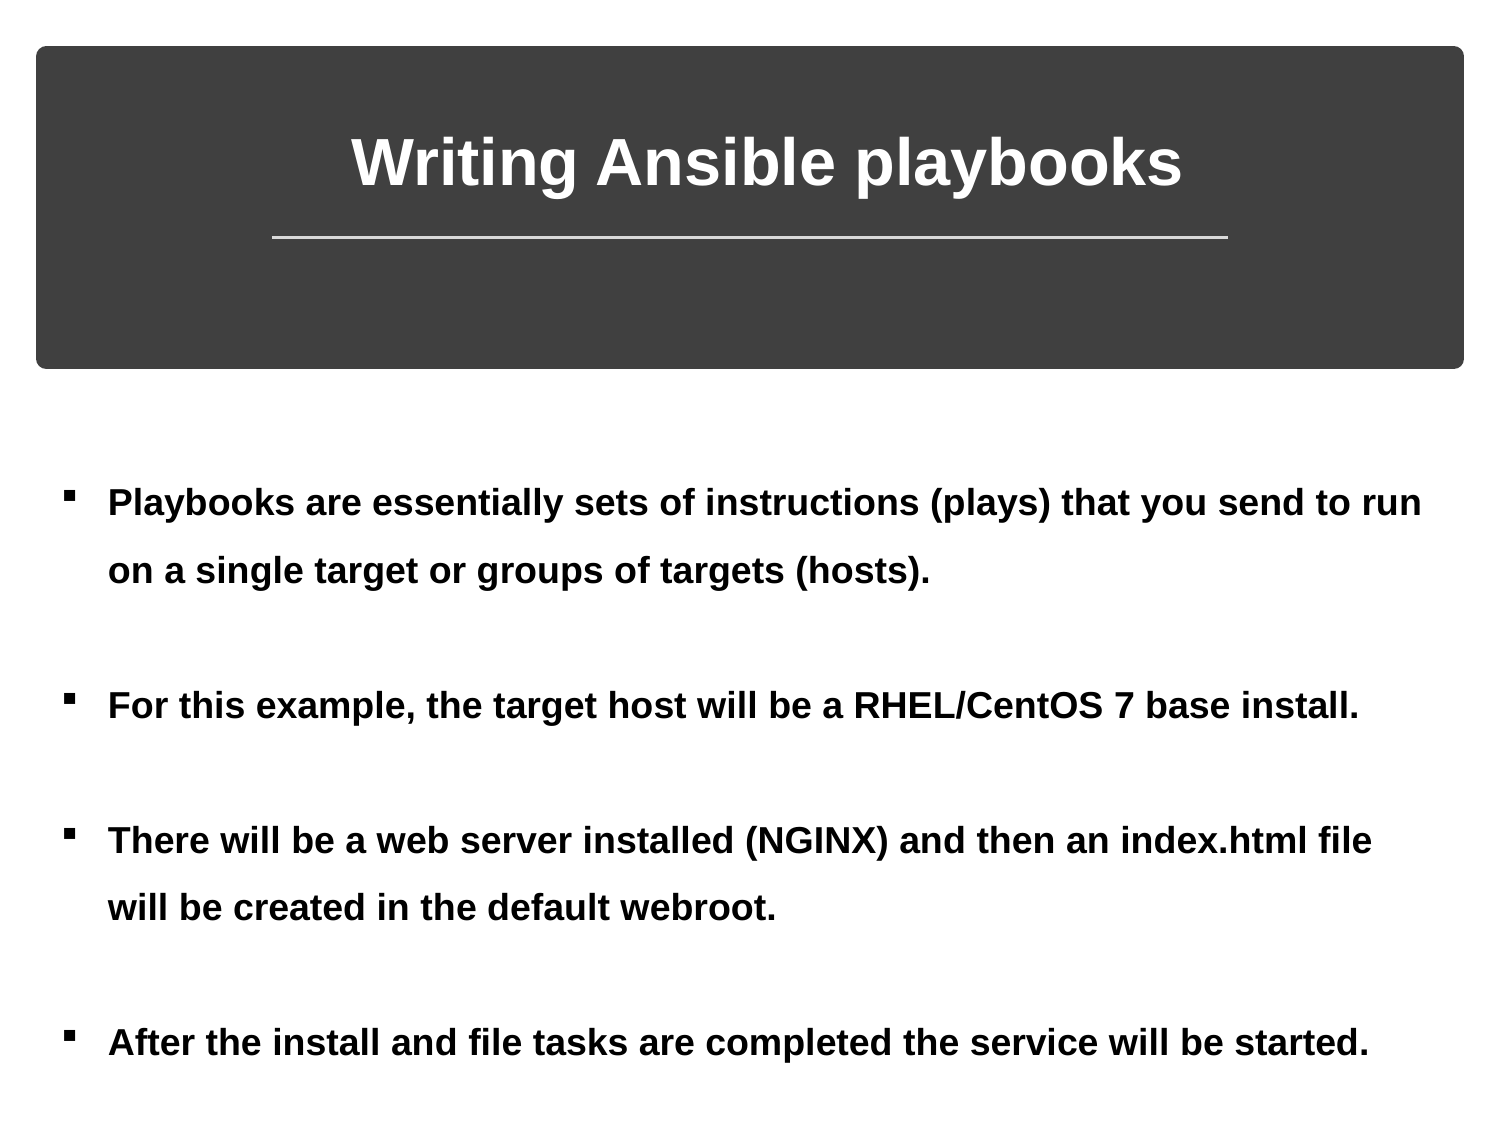

# Writing Ansible playbooks
Playbooks are essentially sets of instructions (plays) that you send to run on a single target or groups of targets (hosts).

For this example, the target host will be a RHEL/CentOS 7 base install.

There will be a web server installed (NGINX) and then an index.html file will be created in the default webroot.

After the install and file tasks are completed the service will be started.